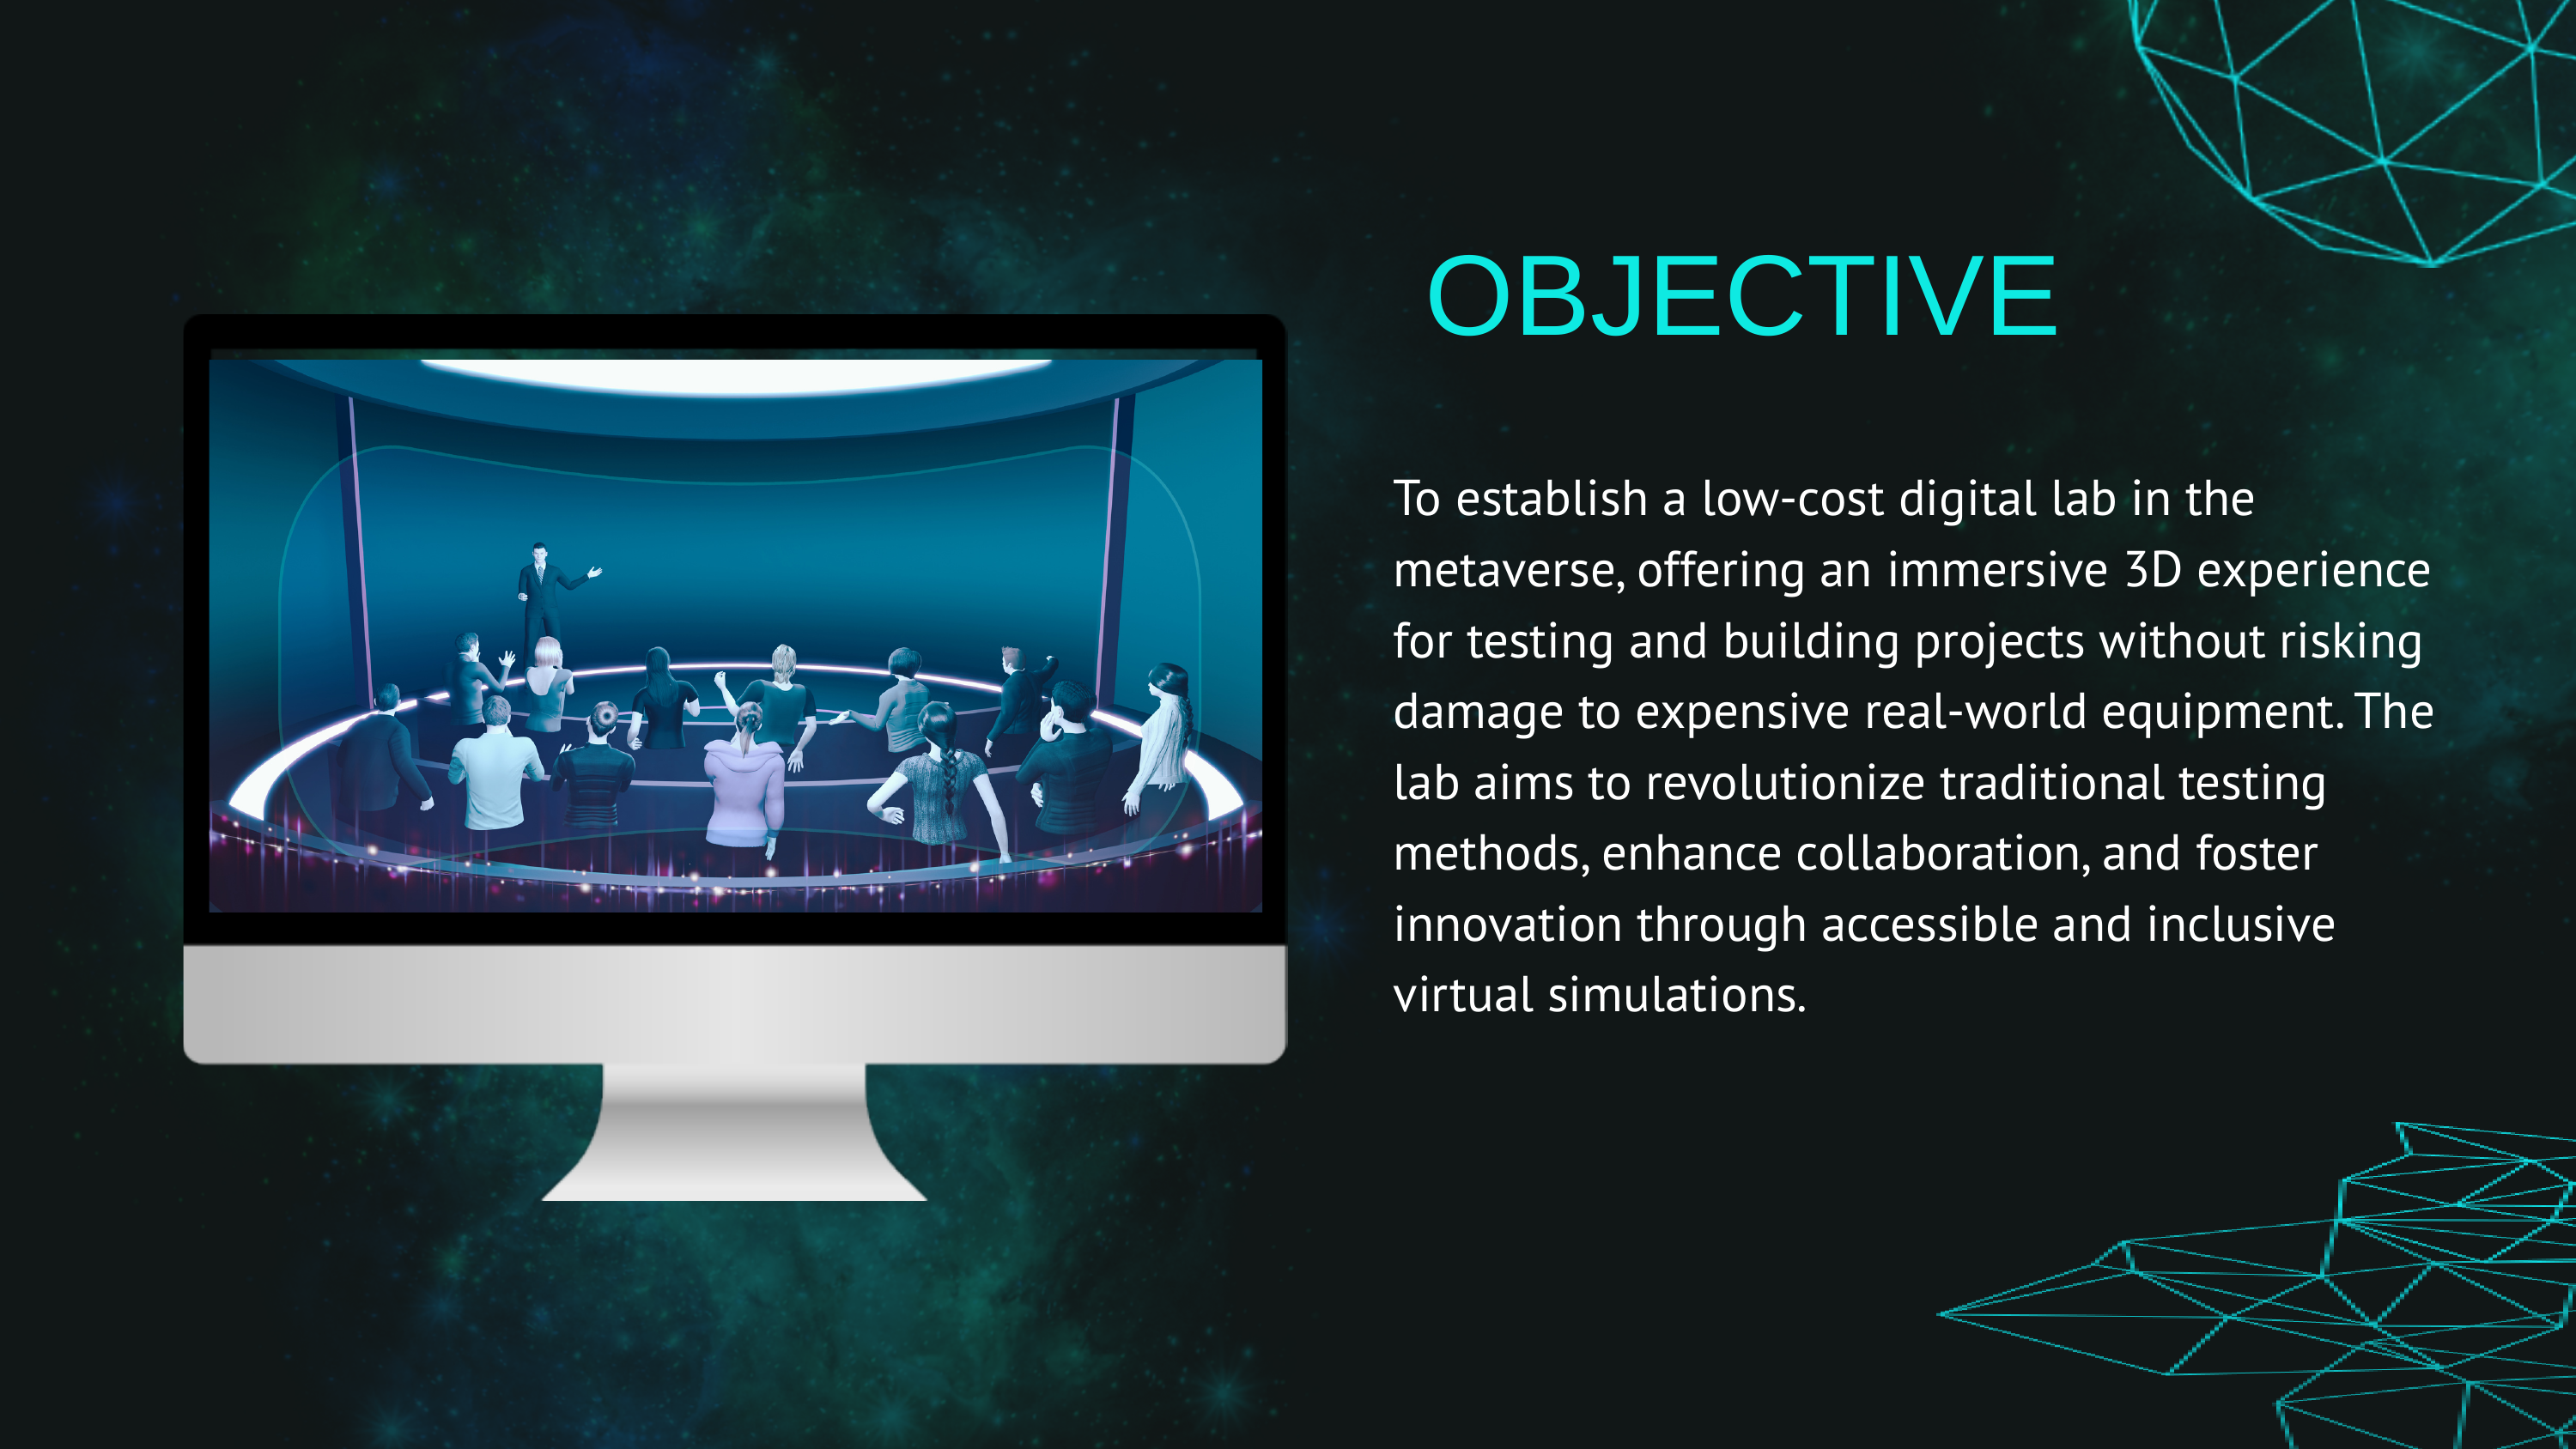

OBJECTIVE

To establish a low-cost digital lab in the metaverse, offering an immersive 3D experience for testing and building projects without risking damage to expensive real-world equipment. The lab aims to revolutionize traditional testing methods, enhance collaboration, and foster innovation through accessible and inclusive virtual simulations.